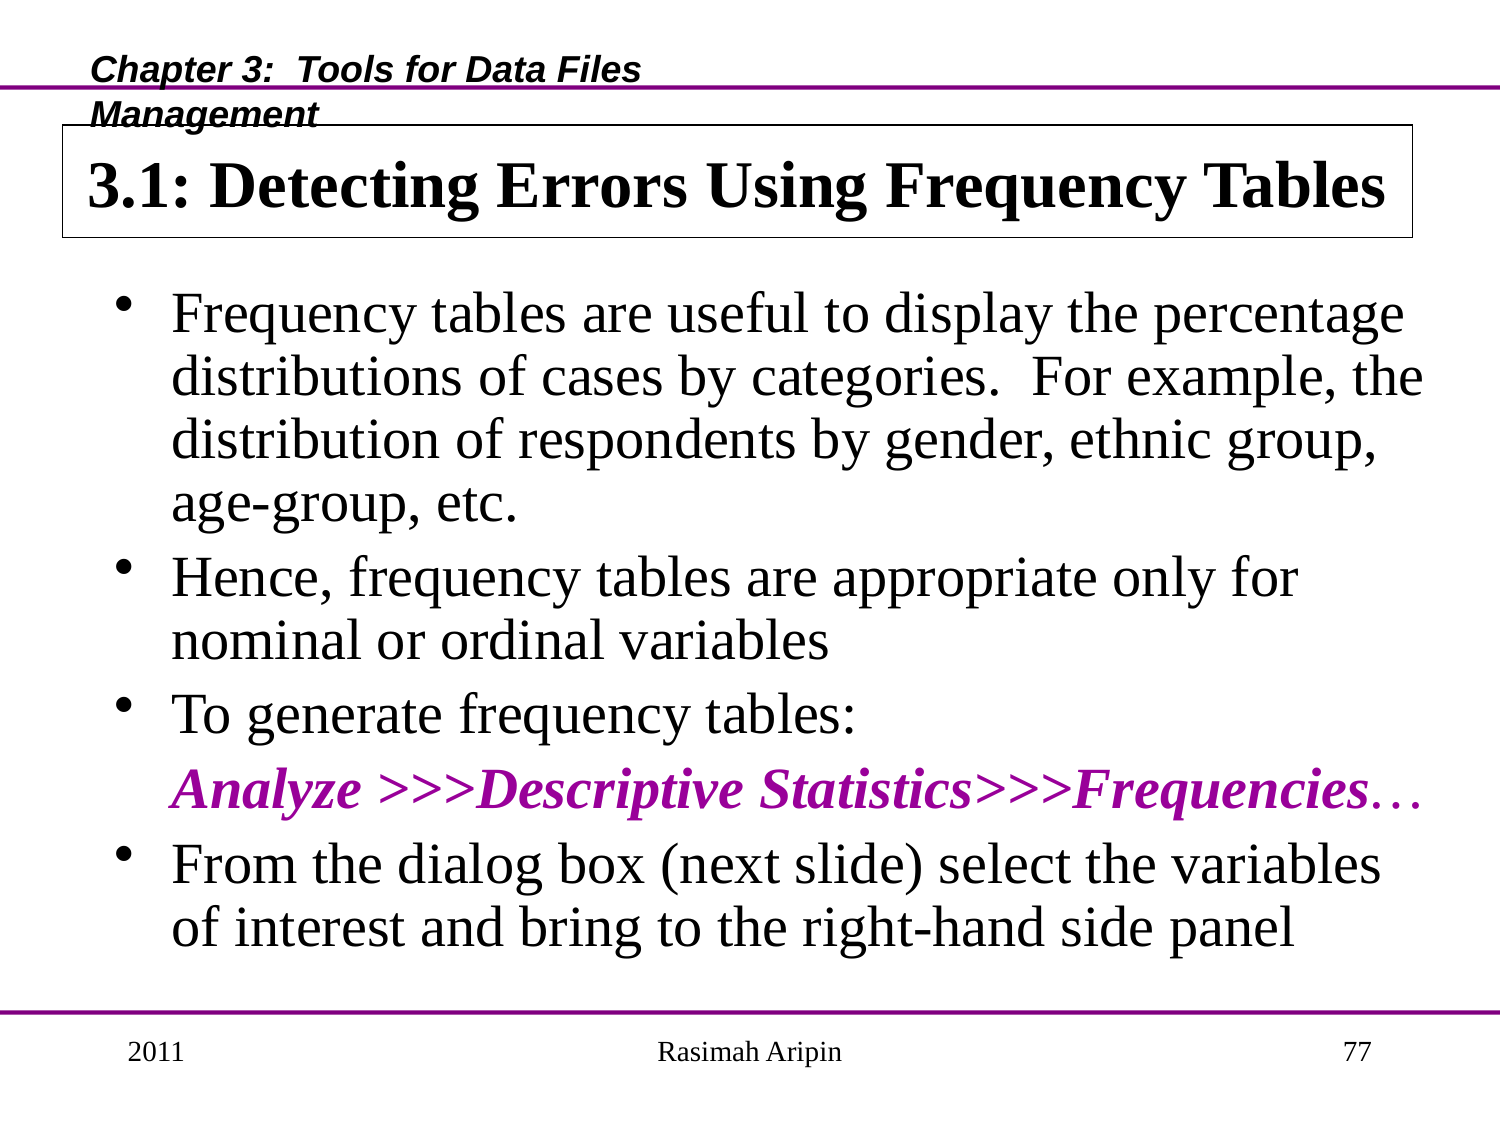

Chapter 3:  Tools for Data Files Management
# 3.1: Detecting Errors Using Frequency Tables
Frequency tables are useful to display the percentage distributions of cases by categories.  For example, the distribution of respondents by gender, ethnic group, age-group, etc.
Hence, frequency tables are appropriate only for nominal or ordinal variables
To generate frequency tables:
	Analyze >>>Descriptive Statistics>>>Frequencies…
From the dialog box (next slide) select the variables of interest and bring to the right-hand side panel

2011
Rasimah Aripin
77